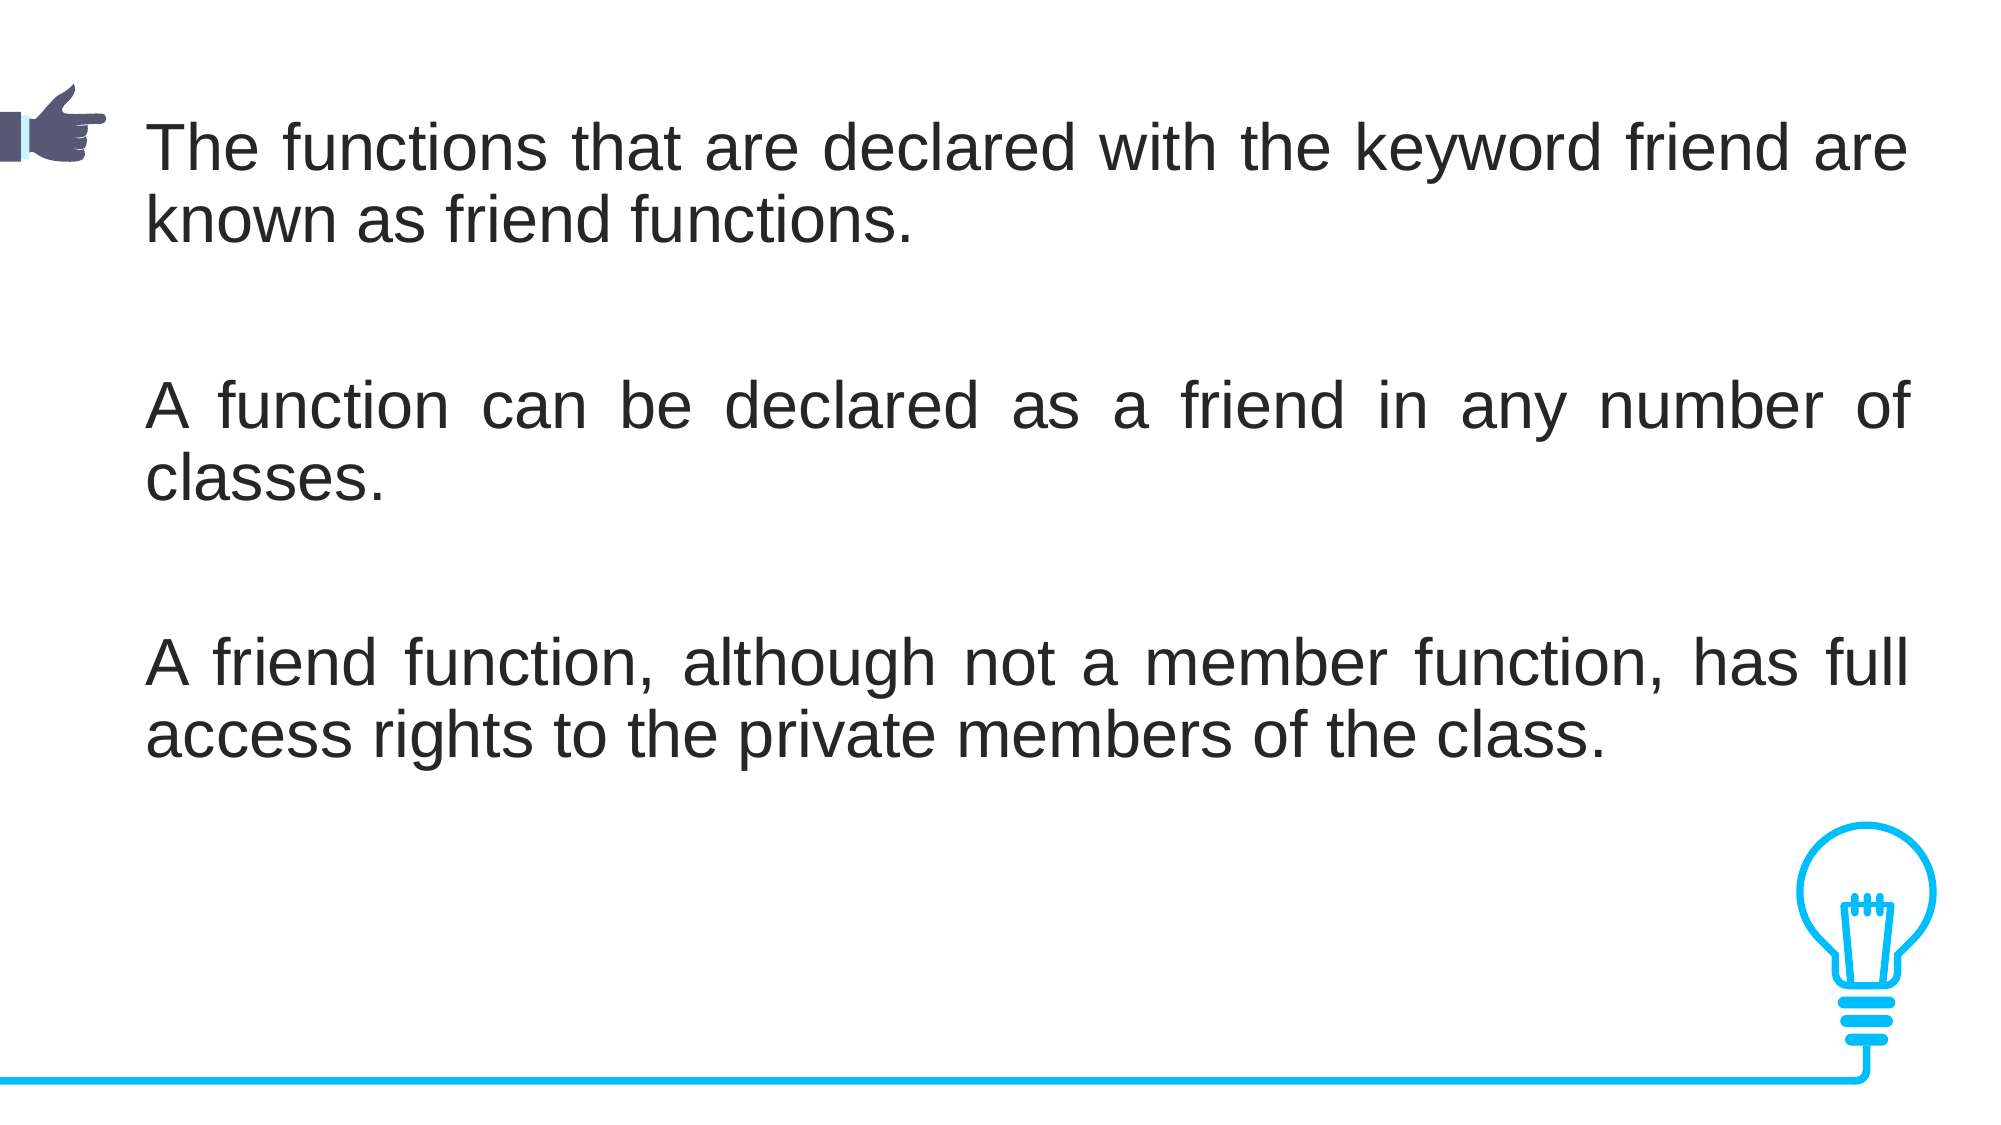

The functions that are declared with the keyword friend are known as friend functions.

A function can be declared as a friend in any number of classes.

A friend function, although not a member function, has full access rights to the private members of the class.